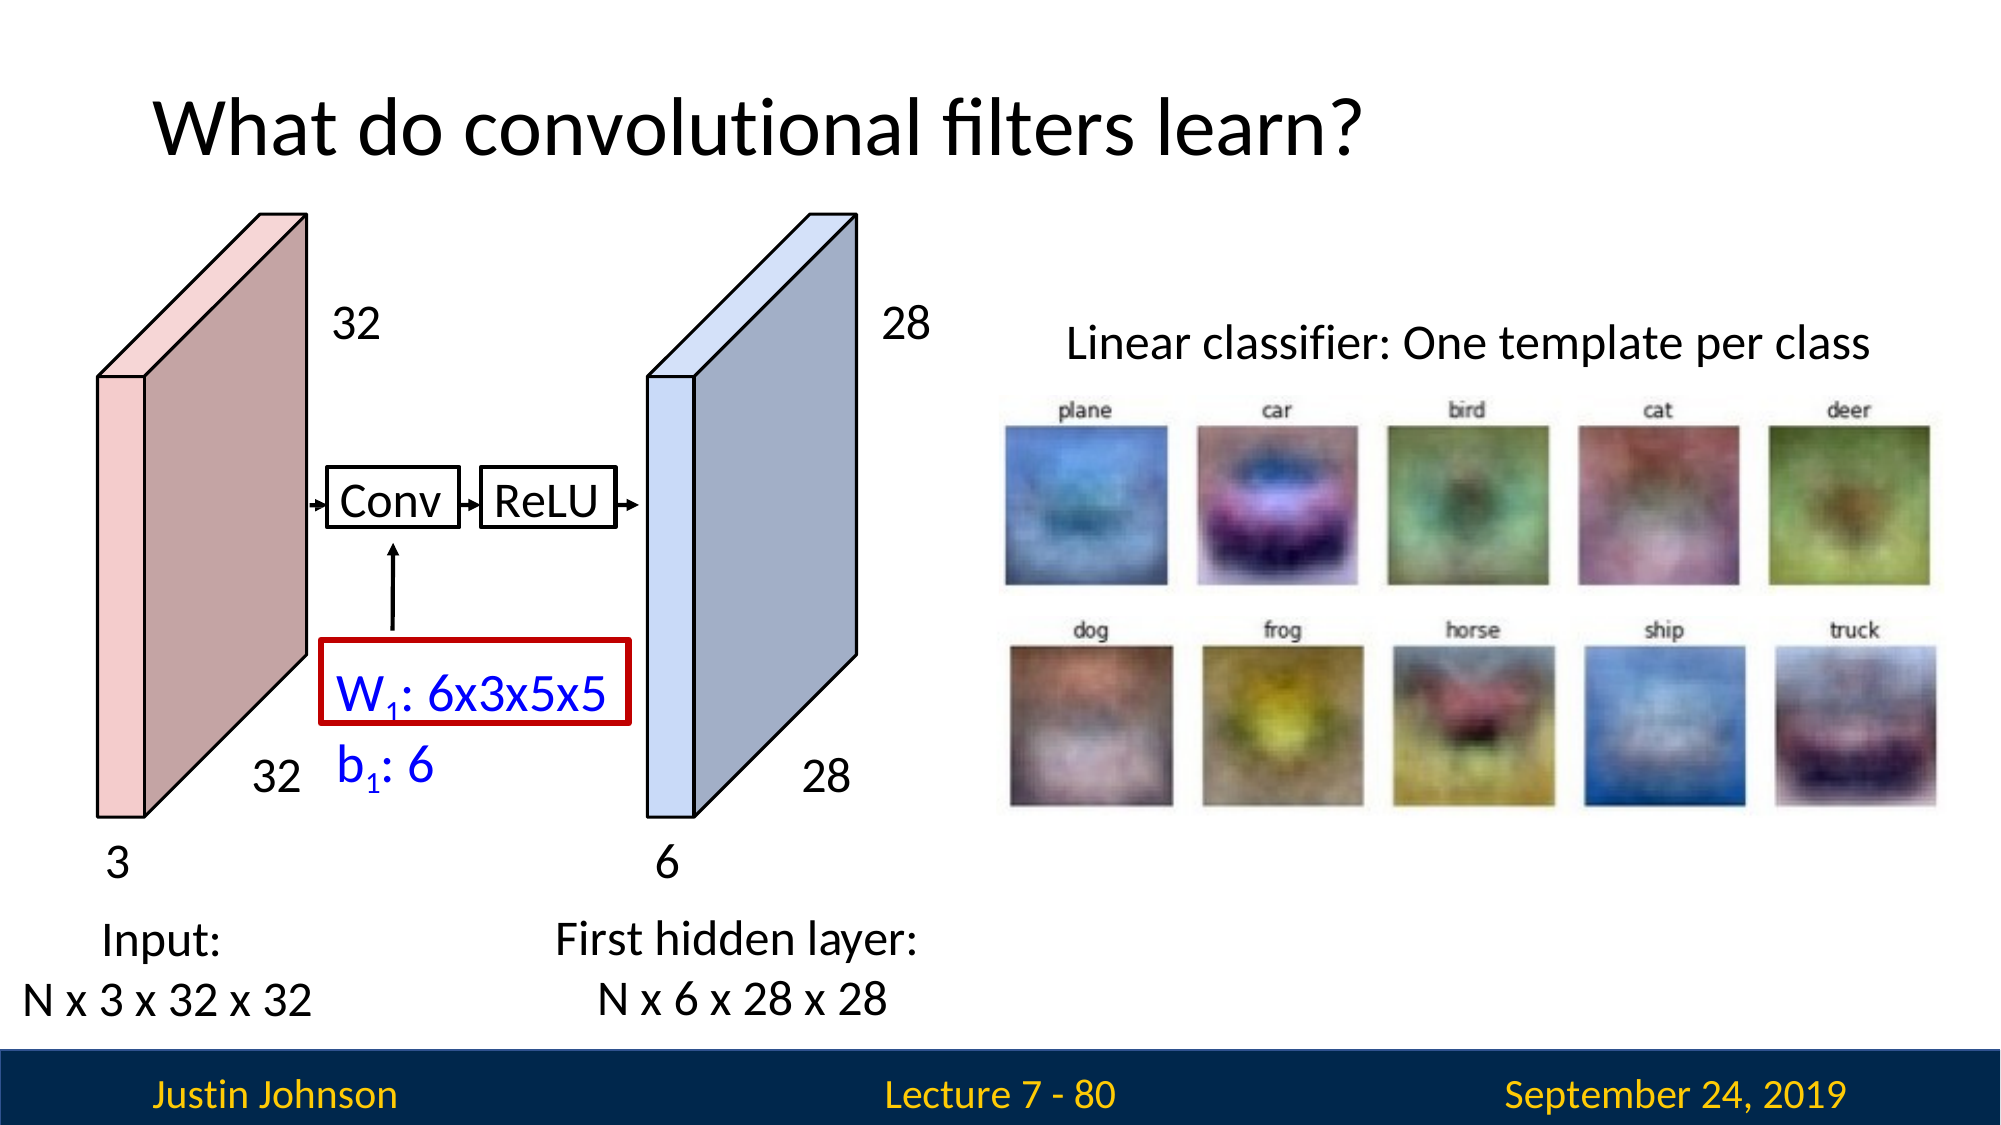

# What do convolutional filters learn?

32
28
Linear classifier: One template per class

Conv
ReLU

W1: 6x3x5x5 b1: 6
32
28
3
Input:
N x 3 x 32 x 32
6
First hidden layer: N x 6 x 28 x 28
Justin Johnson
September 24, 2019
Lecture 7 - 80